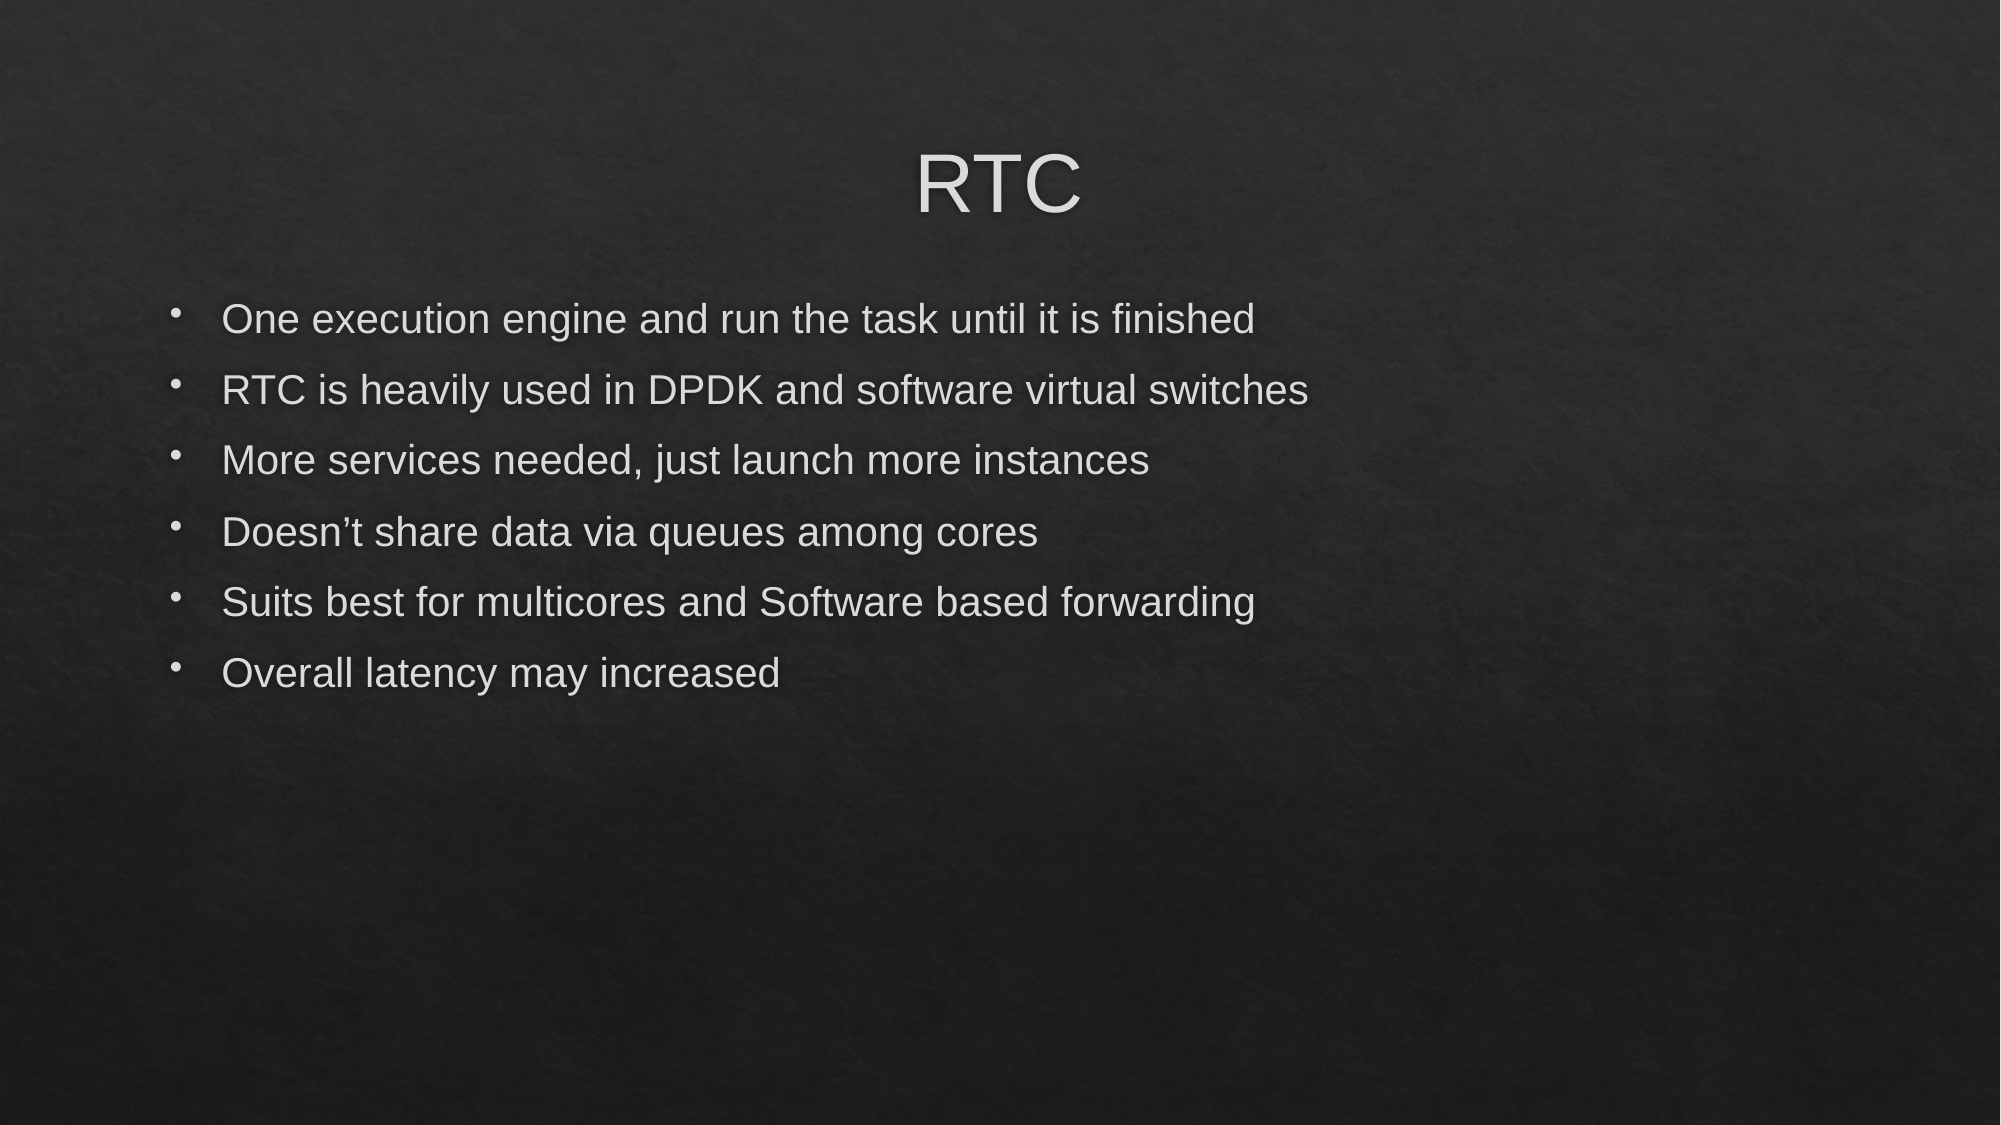

# RTC
One execution engine and run the task until it is finished
RTC is heavily used in DPDK and software virtual switches
More services needed, just launch more instances
Doesn’t share data via queues among cores
Suits best for multicores and Software based forwarding
Overall latency may increased